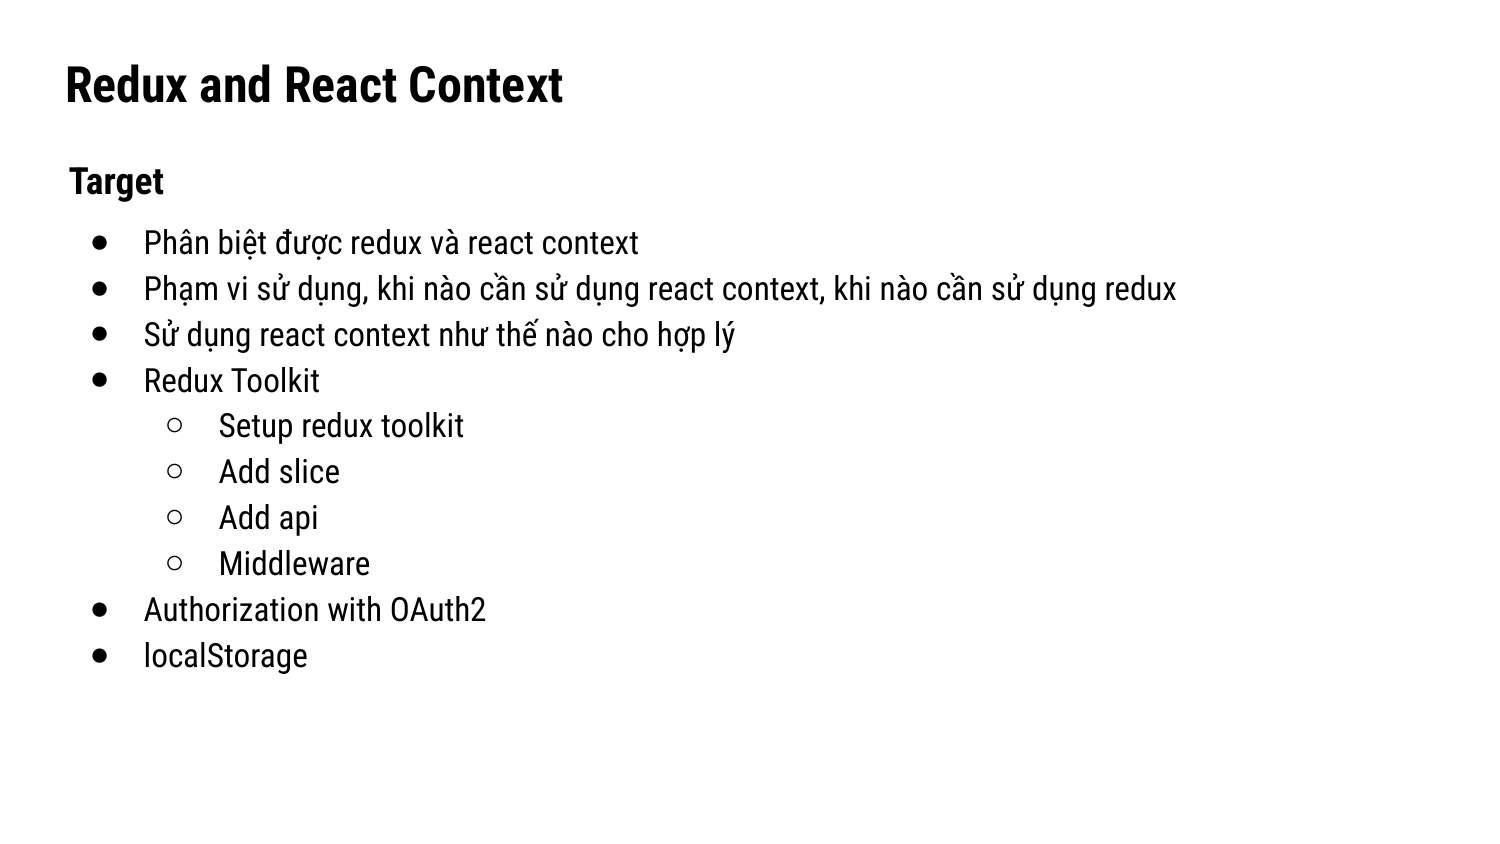

# Redux and React Context
Target
Phân biệt được redux và react context
Phạm vi sử dụng, khi nào cần sử dụng react context, khi nào cần sử dụng redux
Sử dụng react context như thế nào cho hợp lý
Redux Toolkit
Setup redux toolkit
Add slice
Add api
Middleware
Authorization with OAuth2
localStorage